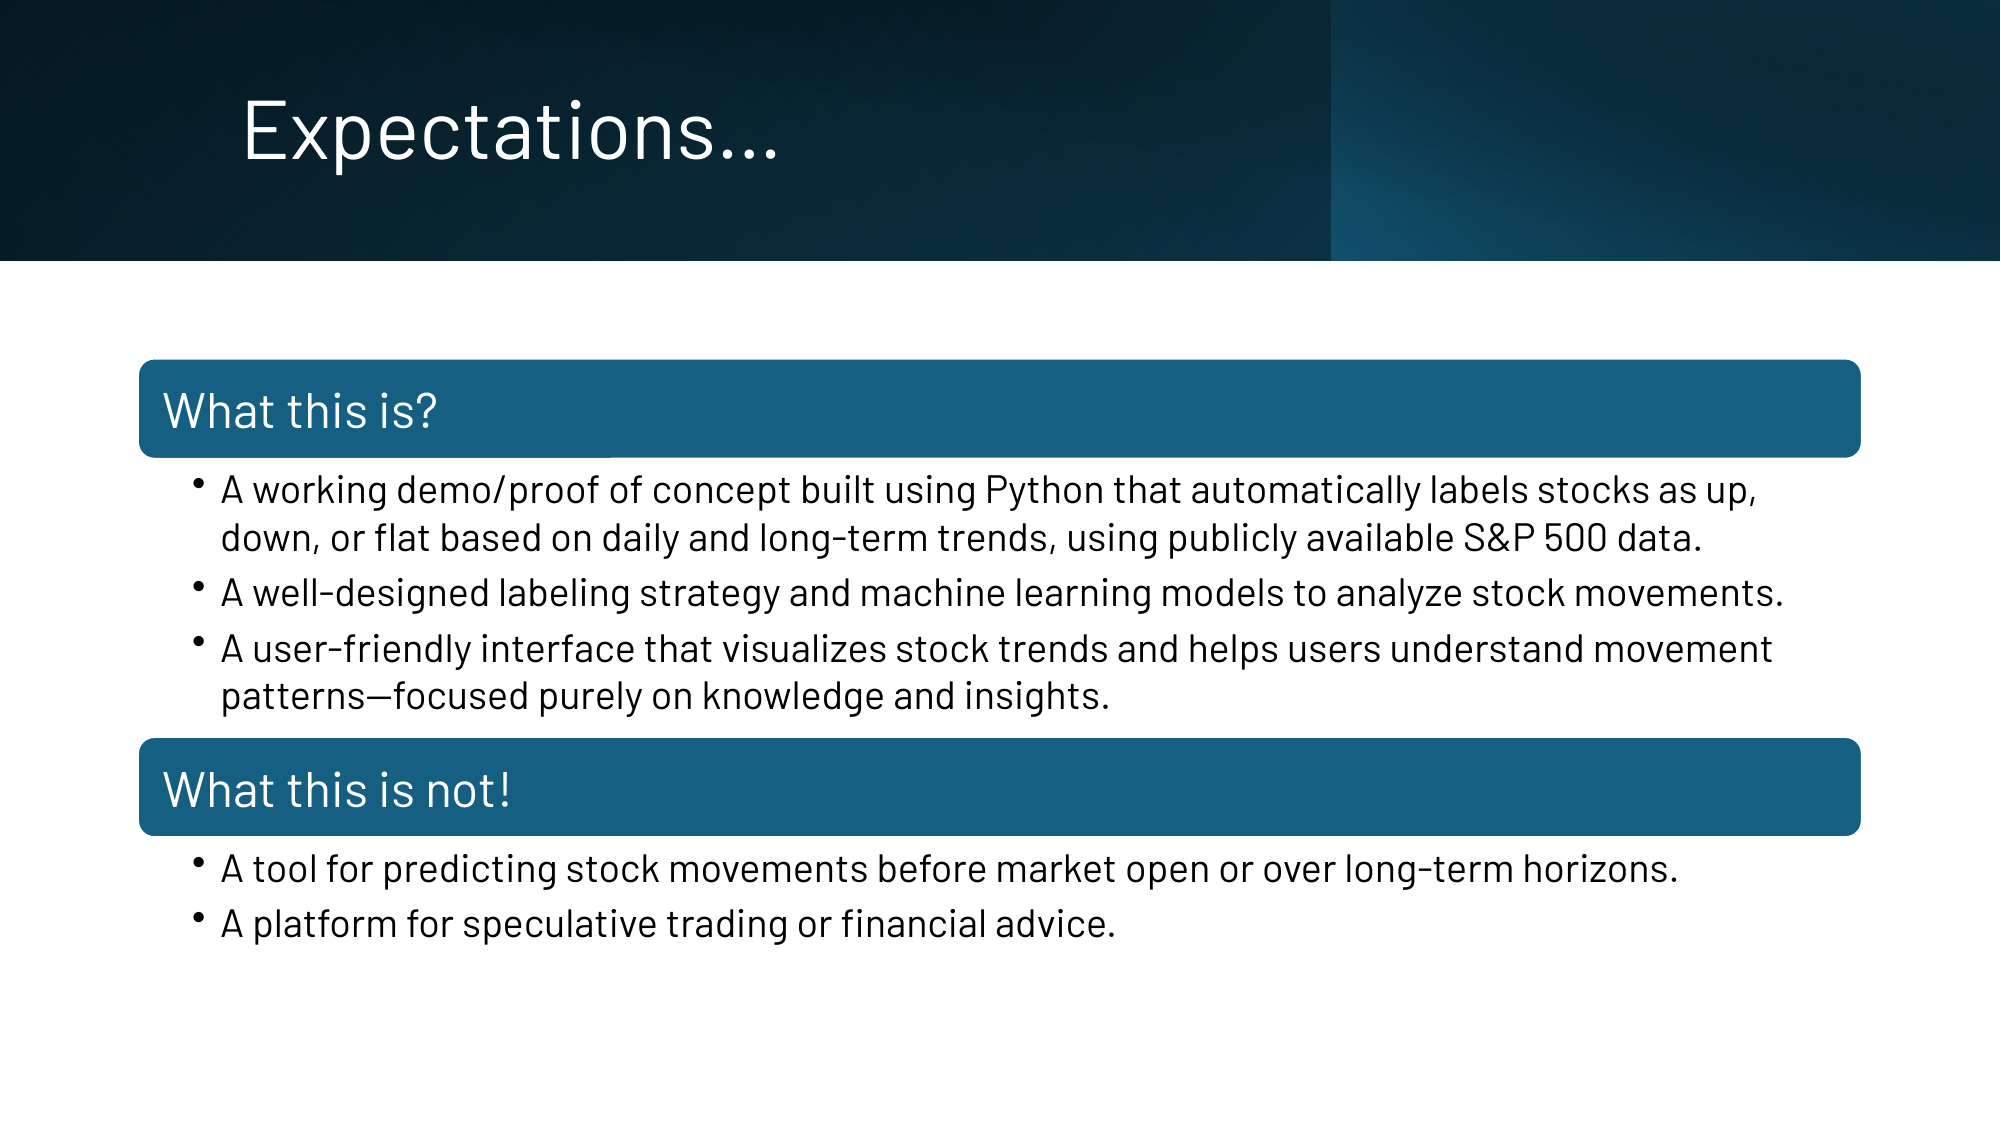

# Expectations…
What this is?
A working demo/proof of concept built using Python that automatically labels stocks as up, down, or flat based on daily and long-term trends, using publicly available S&P 500 data.
A well-designed labeling strategy and machine learning models to analyze stock movements.
A user-friendly interface that visualizes stock trends and helps users understand movement patterns—focused purely on knowledge and insights.
What this is not!
A tool for predicting stock movements before market open or over long-term horizons.
A platform for speculative trading or financial advice.